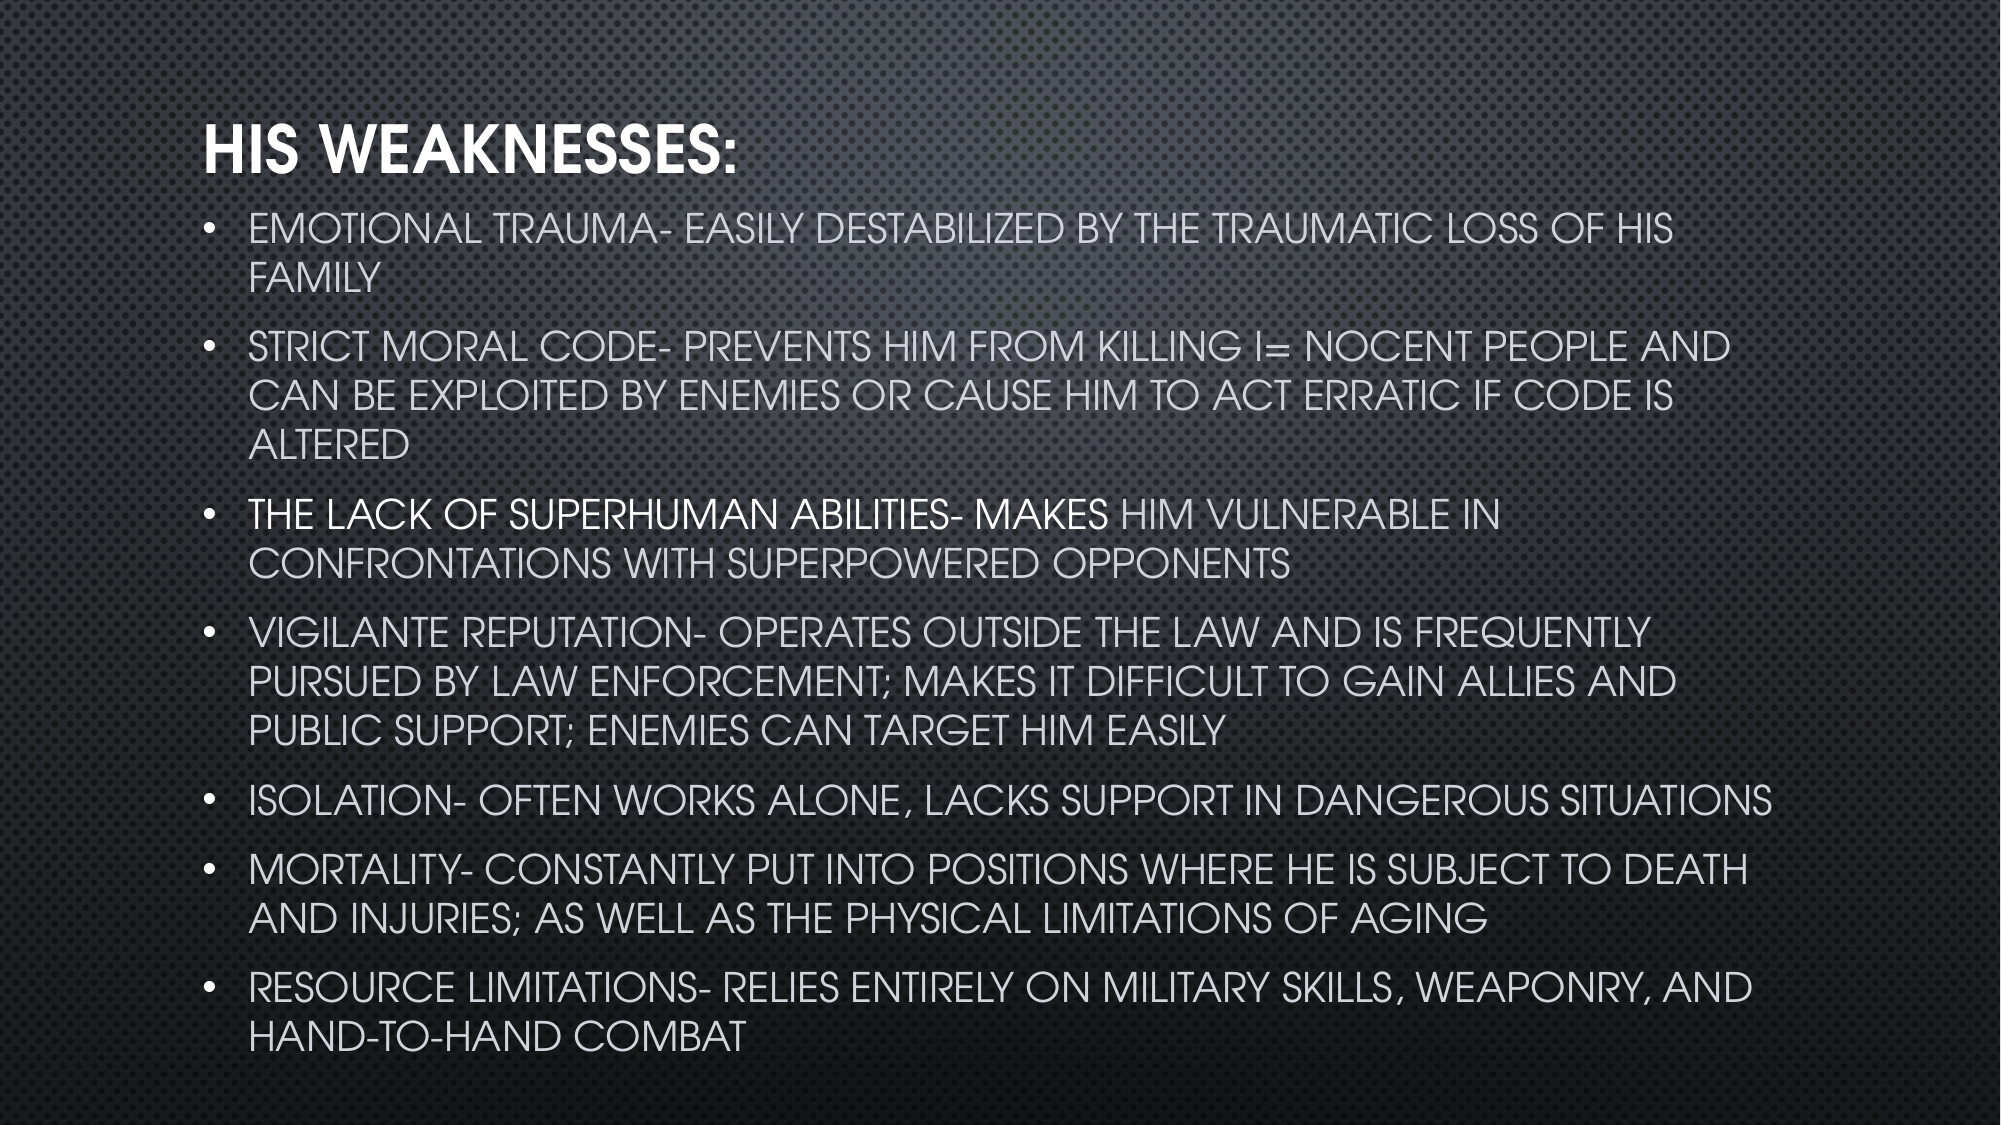

# His weaknesses:
Emotional trauma- easily destabilized by the traumatic loss of his family
Strict moral code- prevents him from killing i= nocent people and can be exploited by enemies or cause him to act erratic if code is altered
The lack of superhuman abilities- makes him vulnerable in confrontations with superpowered opponents
Vigilante reputation- operates outside the law and is frequently pursued by law enforcement; makes it difficult to gain allies and public support; enemies can target him easily
Isolation- often works alone, lacks support in dangerous situations
Mortality- constantly put into positions where he is subject to death and injuries; as well as the physical limitations of aging
Resource limitations- relies entirely on military skills, weaponry, and hand-to-hand combat